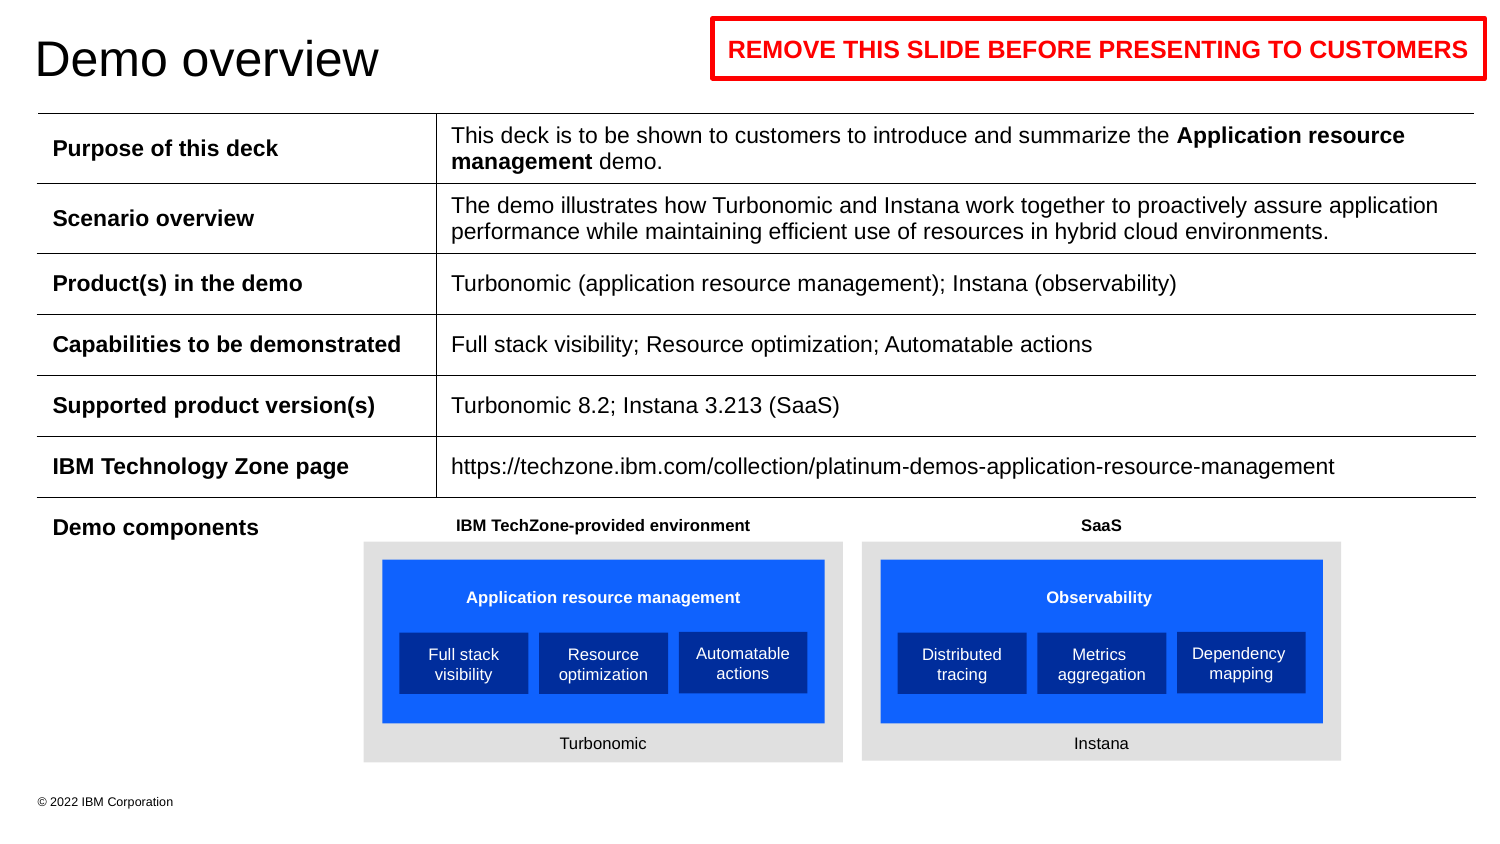

REMOVE THIS SLIDE BEFORE PRESENTING TO CUSTOMERS
# Demo overview
| Purpose of this deck | This deck is to be shown to customers to introduce and summarize the Application resource management demo. |
| --- | --- |
| Scenario overview | The demo illustrates how Turbonomic and Instana work together to proactively assure application performance while maintaining efficient use of resources in hybrid cloud environments. |
| Product(s) in the demo | Turbonomic (application resource management); Instana (observability) |
| Capabilities to be demonstrated | Full stack visibility; Resource optimization; Automatable actions |
| Supported product version(s) | Turbonomic 8.2; Instana 3.213 (SaaS) |
| IBM Technology Zone page | https://techzone.ibm.com/collection/platinum-demos-application-resource-management |
| Demo components |  |
IBM TechZone-provided environment
SaaS

Application resource management
Automatable actions
Resource optimization
Full stack visibility
Observability
Dependency
mapping
Metrics
aggregation
Distributed
tracing
Turbonomic
Instana
© 2022 IBM Corporation